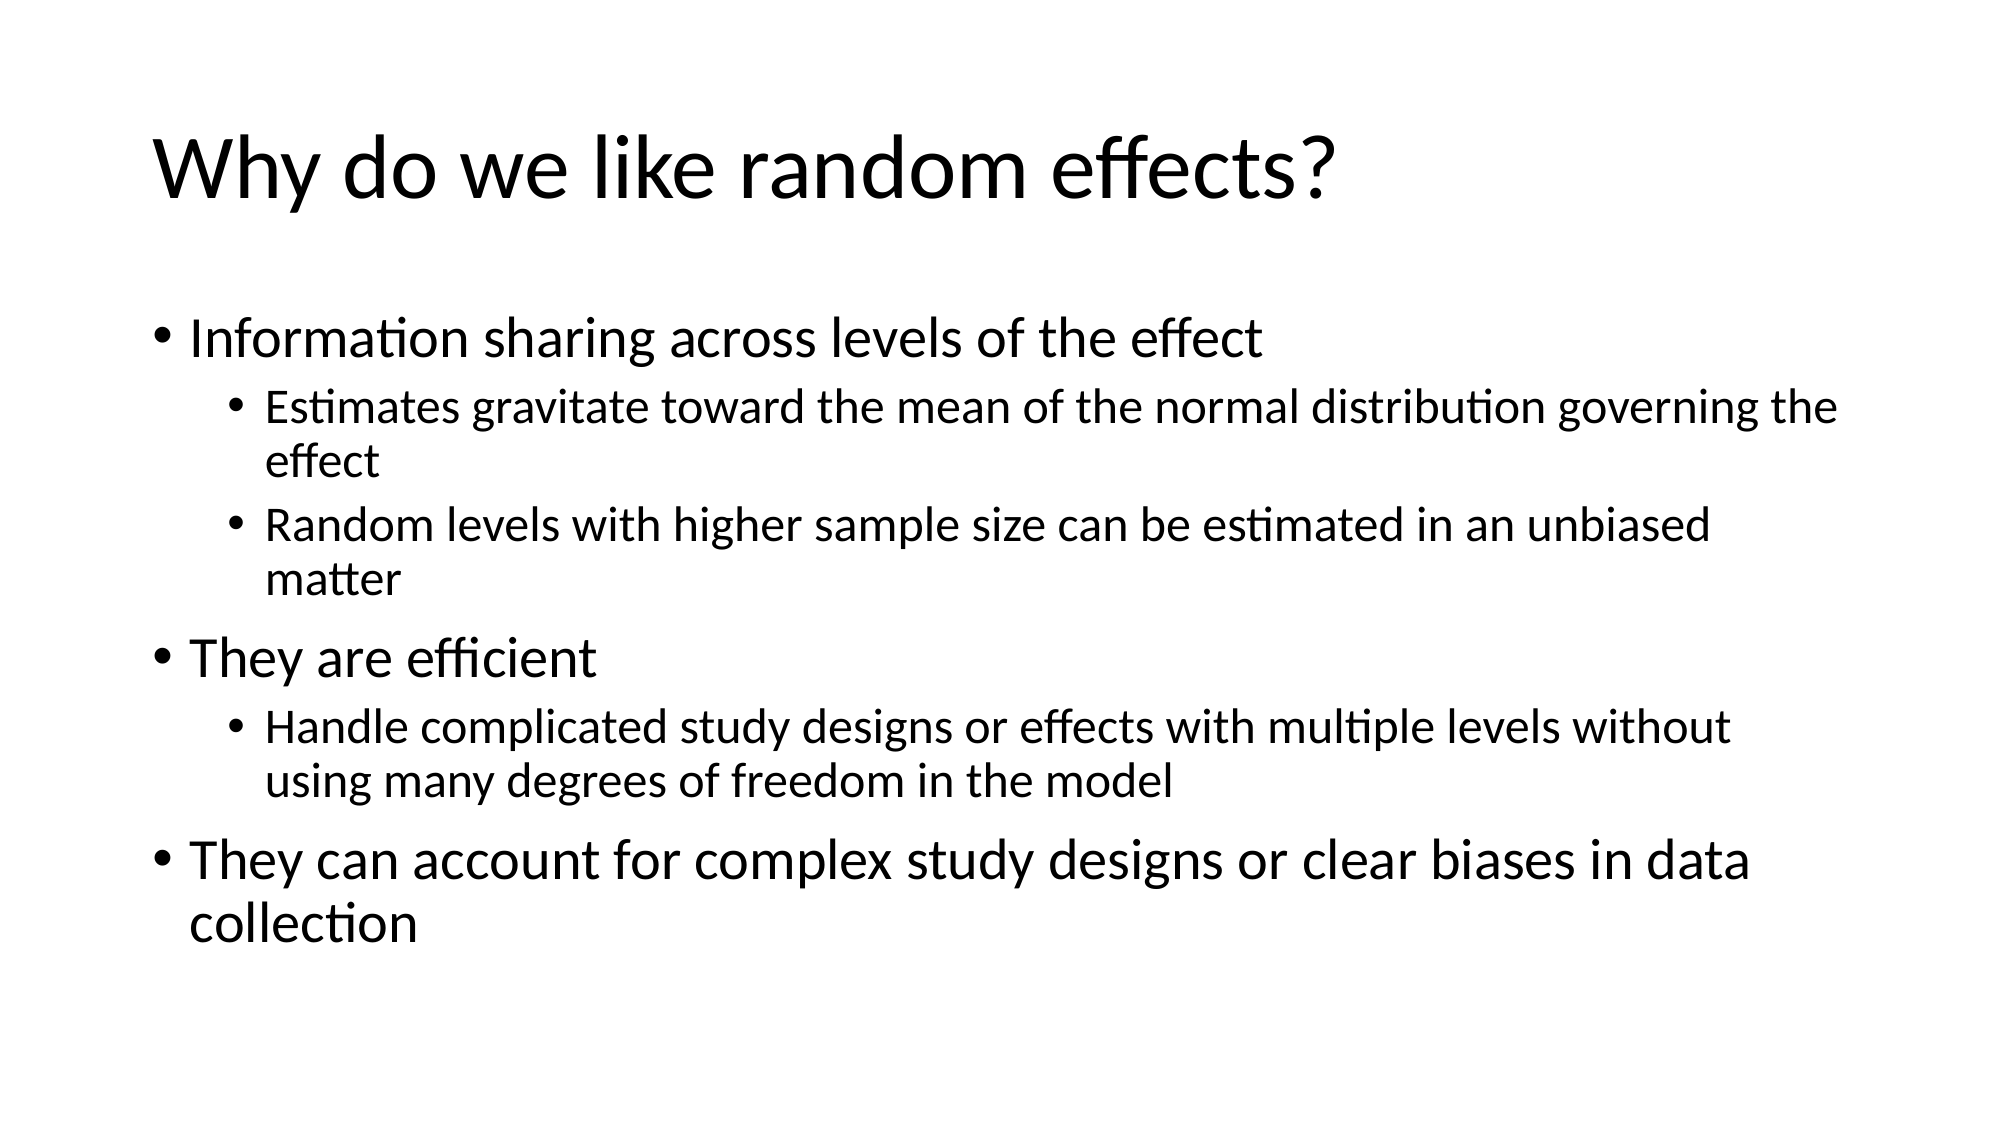

# Why do we like random effects?
Information sharing across levels of the effect
Estimates gravitate toward the mean of the normal distribution governing the effect
Random levels with higher sample size can be estimated in an unbiased matter
They are efficient
Handle complicated study designs or effects with multiple levels without using many degrees of freedom in the model
They can account for complex study designs or clear biases in data collection